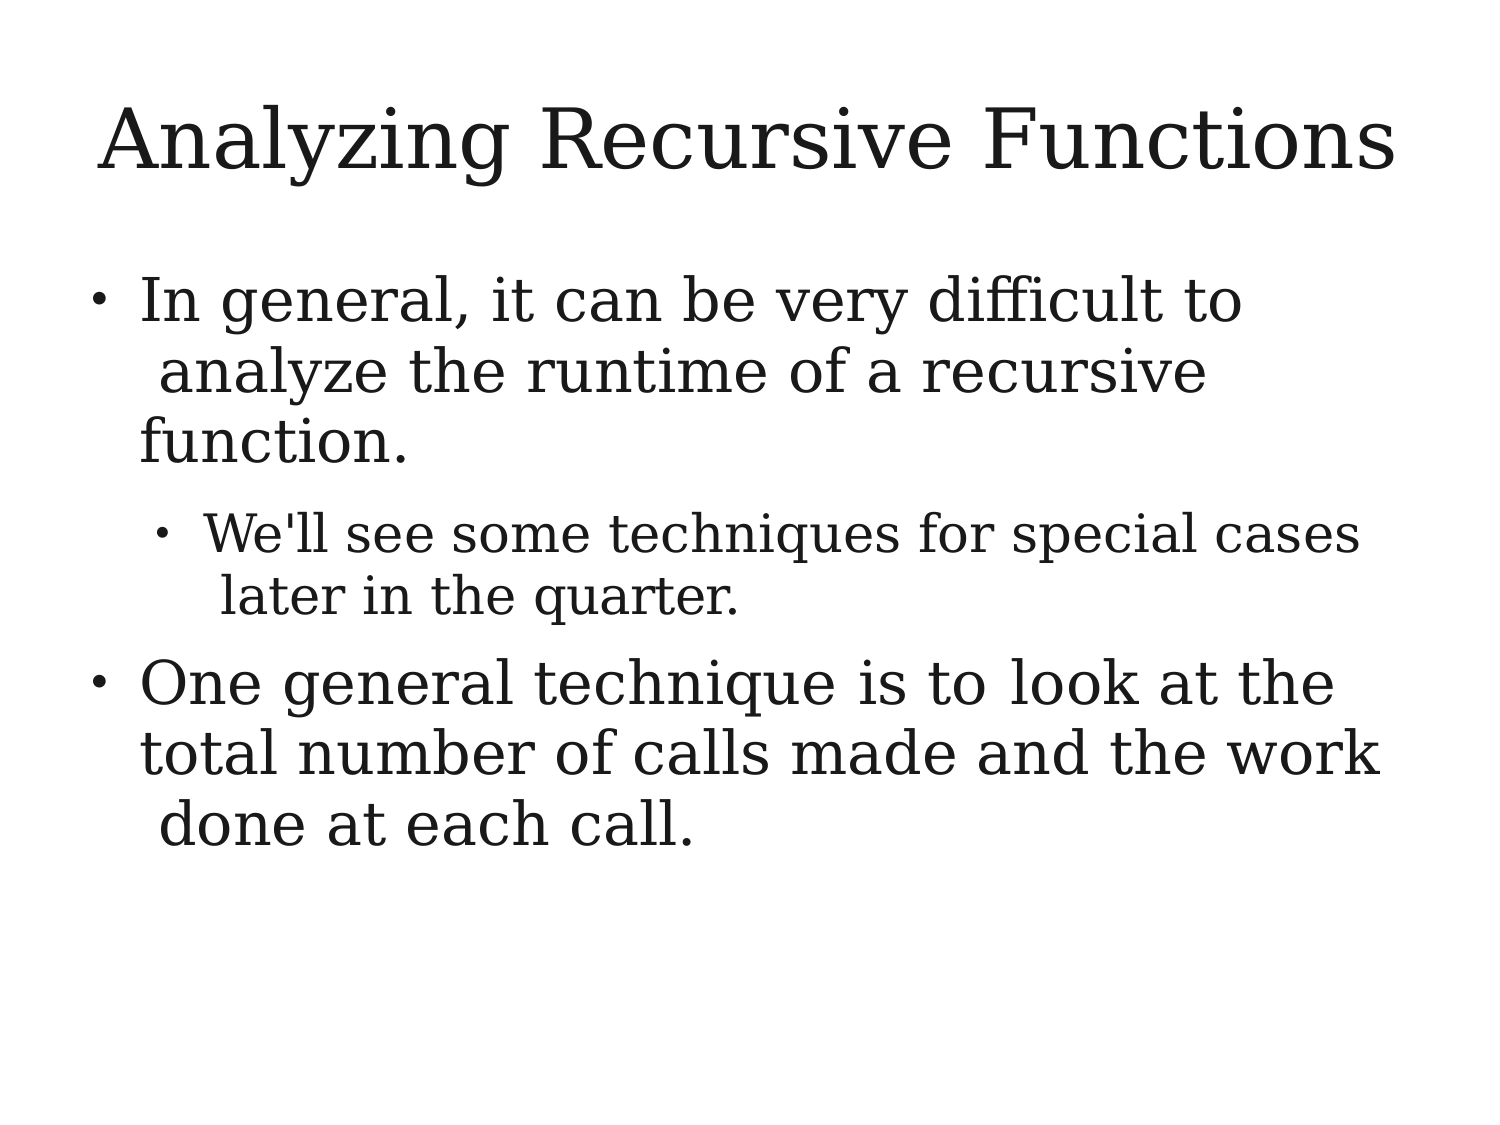

# Analyzing Recursive Functions
In general, it can be very difficult to  analyze the runtime of a recursive  function.
●
We'll see some techniques for special cases  later in the quarter.
One general technique is to	look at the  total number of calls made and the work  done at each call.
●
●